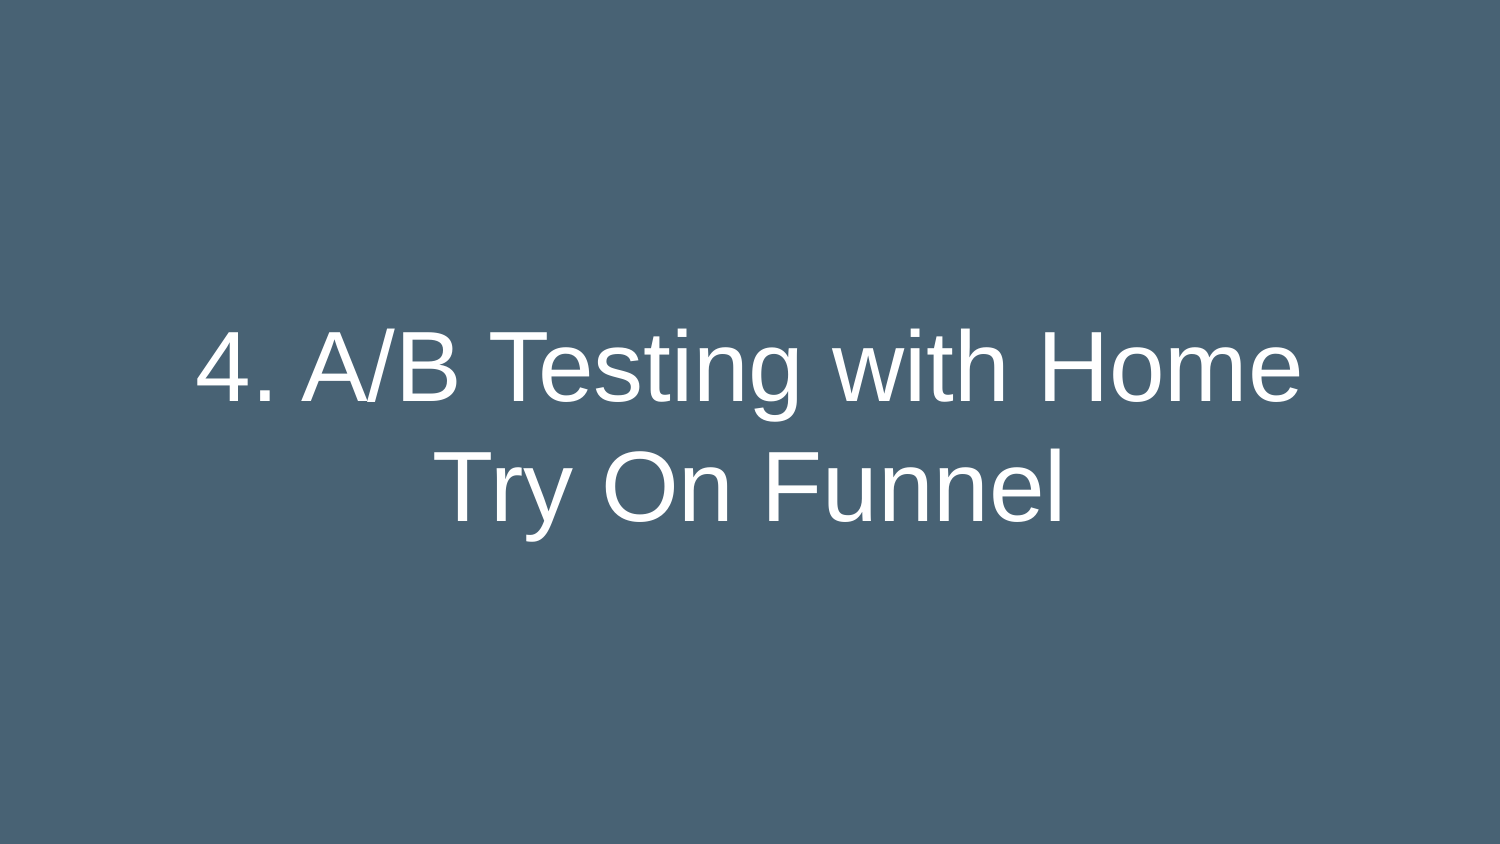

4. A/B Testing with Home Try On Funnel